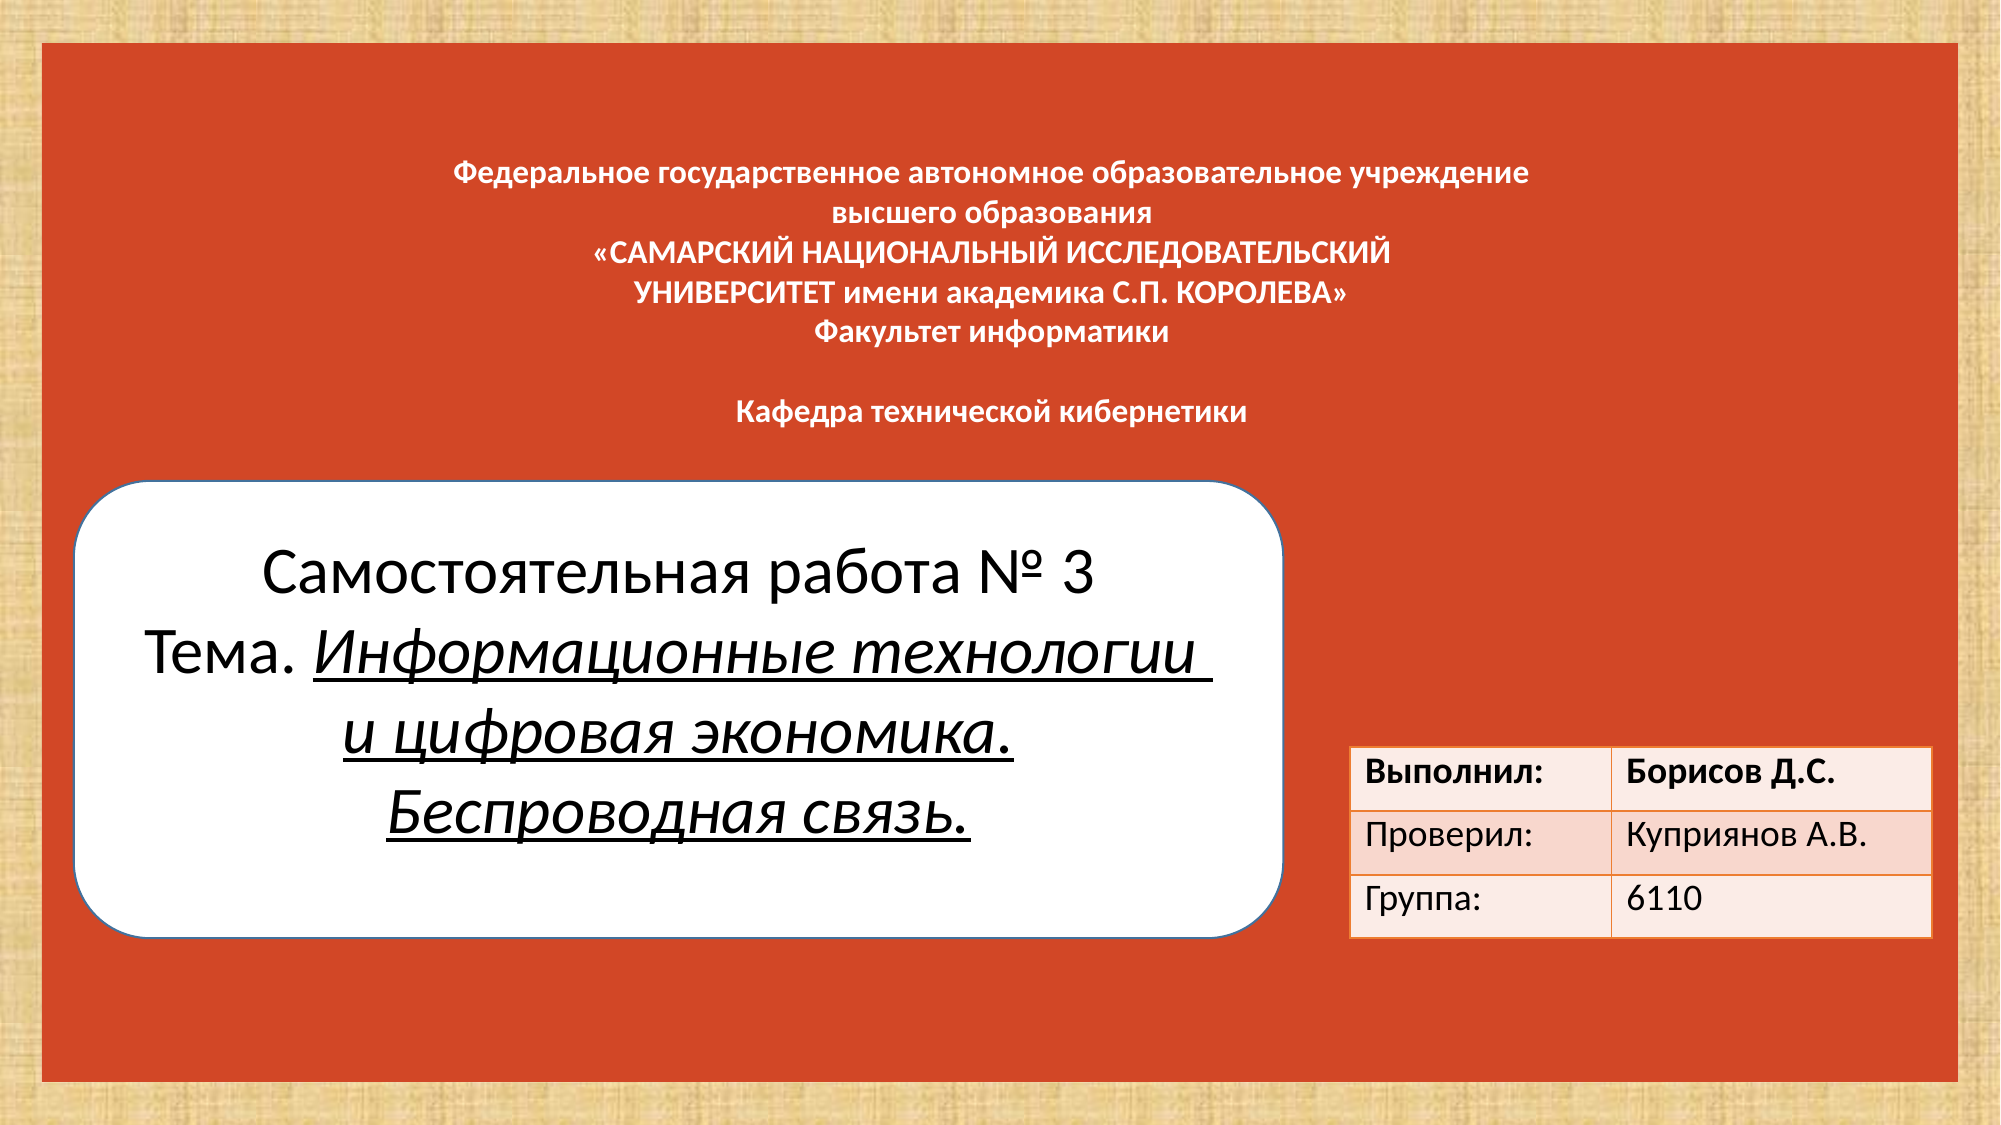

Федеральное государственное автономное образовательное учреждение
высшего образования
«САМАРСКИЙ НАЦИОНАЛЬНЫЙ ИССЛЕДОВАТЕЛЬСКИЙ
УНИВЕРСИТЕТ имени академика С.П. КОРОЛЕВА»
Факультет информатики

Кафедра технической кибернетики

Самостоятельная работа № 3
Тема. Информационные технологии
и цифровая экономика.
Беспроводная связь.

| Выполнил: | Борисов Д.С. |
| --- | --- |
| Проверил: | Куприянов А.В. |
| Группа: | 6110 |